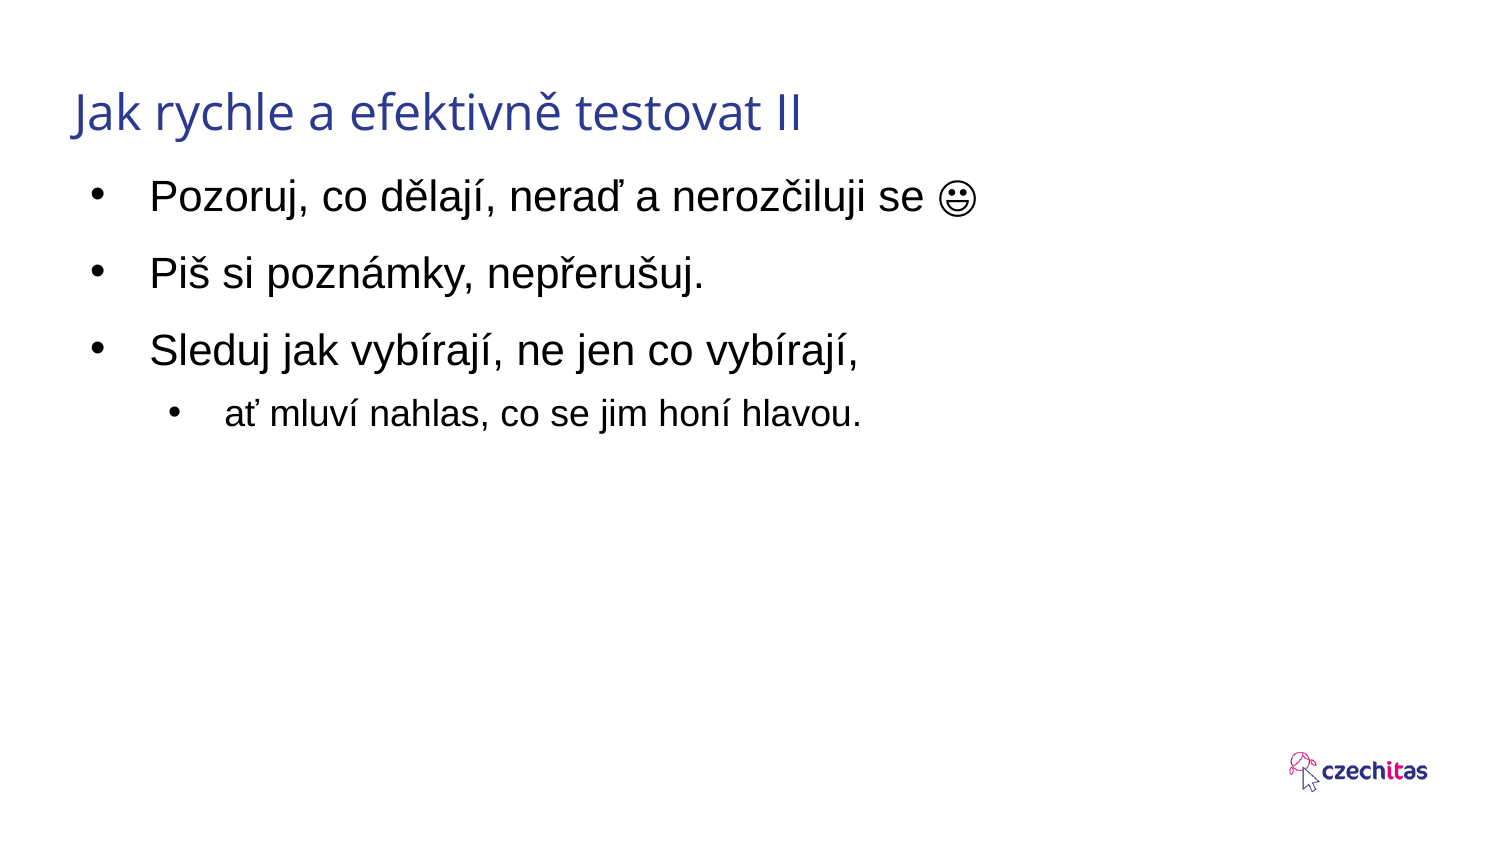

# Jak rychle a efektivně testovat II
Pozoruj, co dělají, neraď a nerozčiluji se 😃
Piš si poznámky, nepřerušuj.
Sleduj jak vybírají, ne jen co vybírají,
ať mluví nahlas, co se jim honí hlavou.